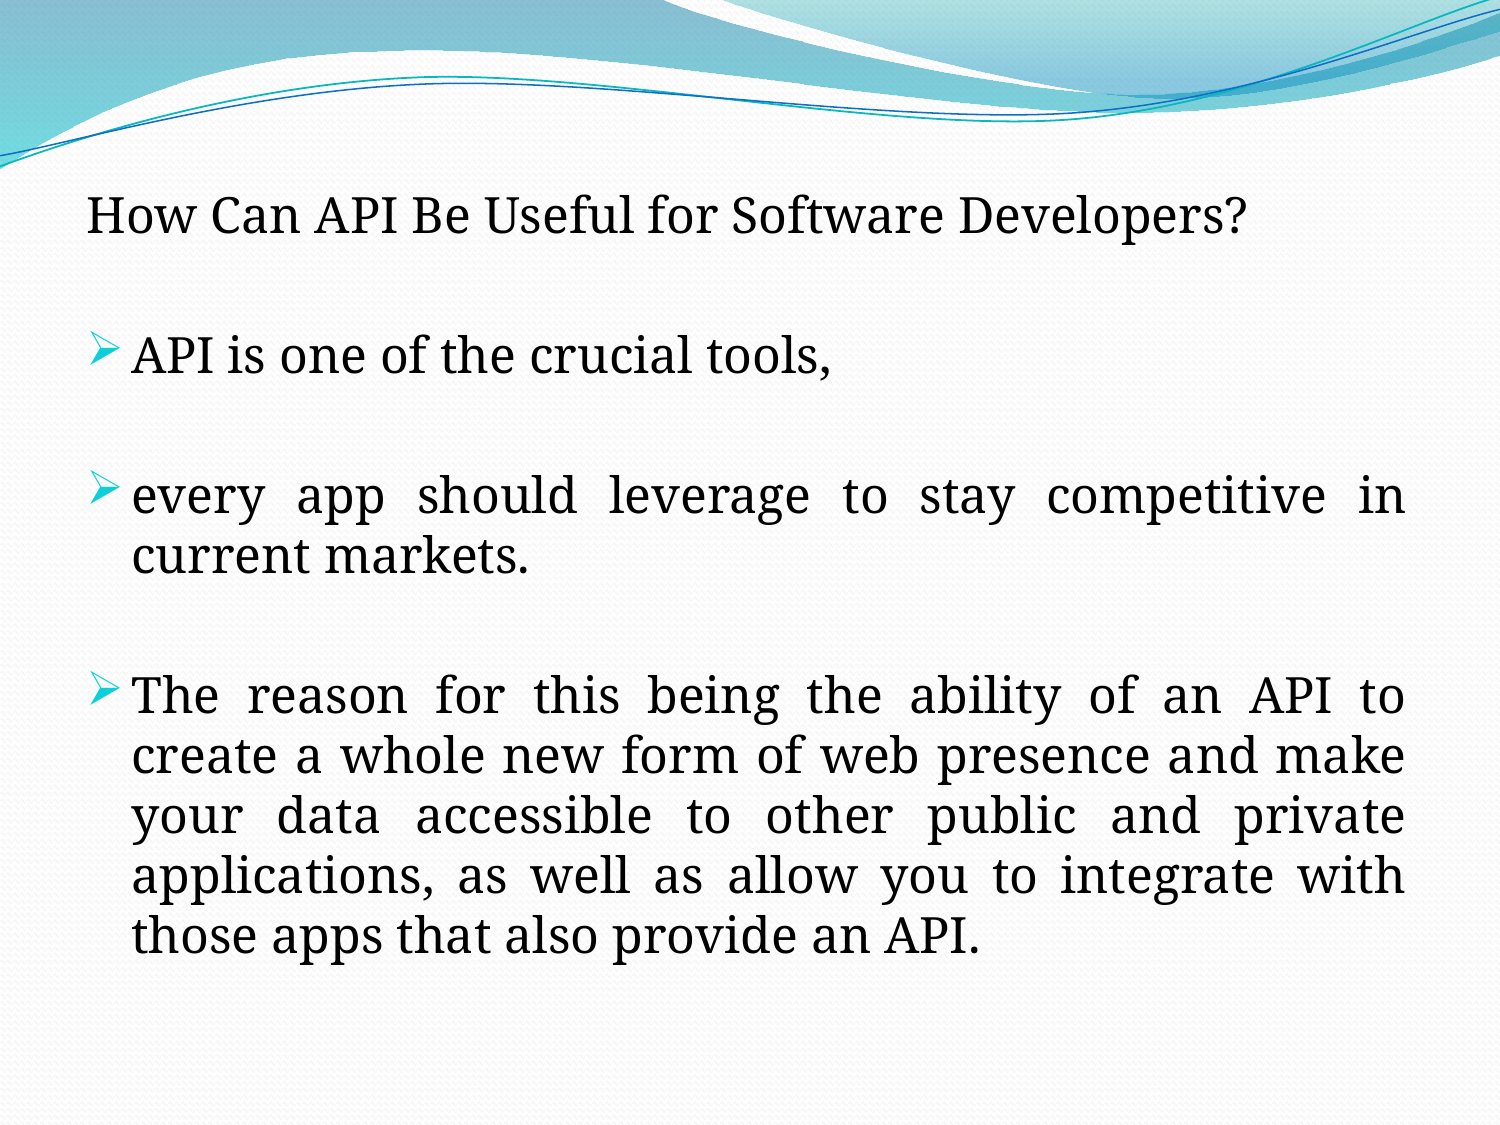

#

How Can API Be Useful for Software Developers?

API is one of the crucial tools,

every app should leverage to stay competitive in current markets.

The reason for this being the ability of an API to create a whole new form of web presence and make your data accessible to other public and private applications, as well as allow you to integrate with those apps that also provide an API.